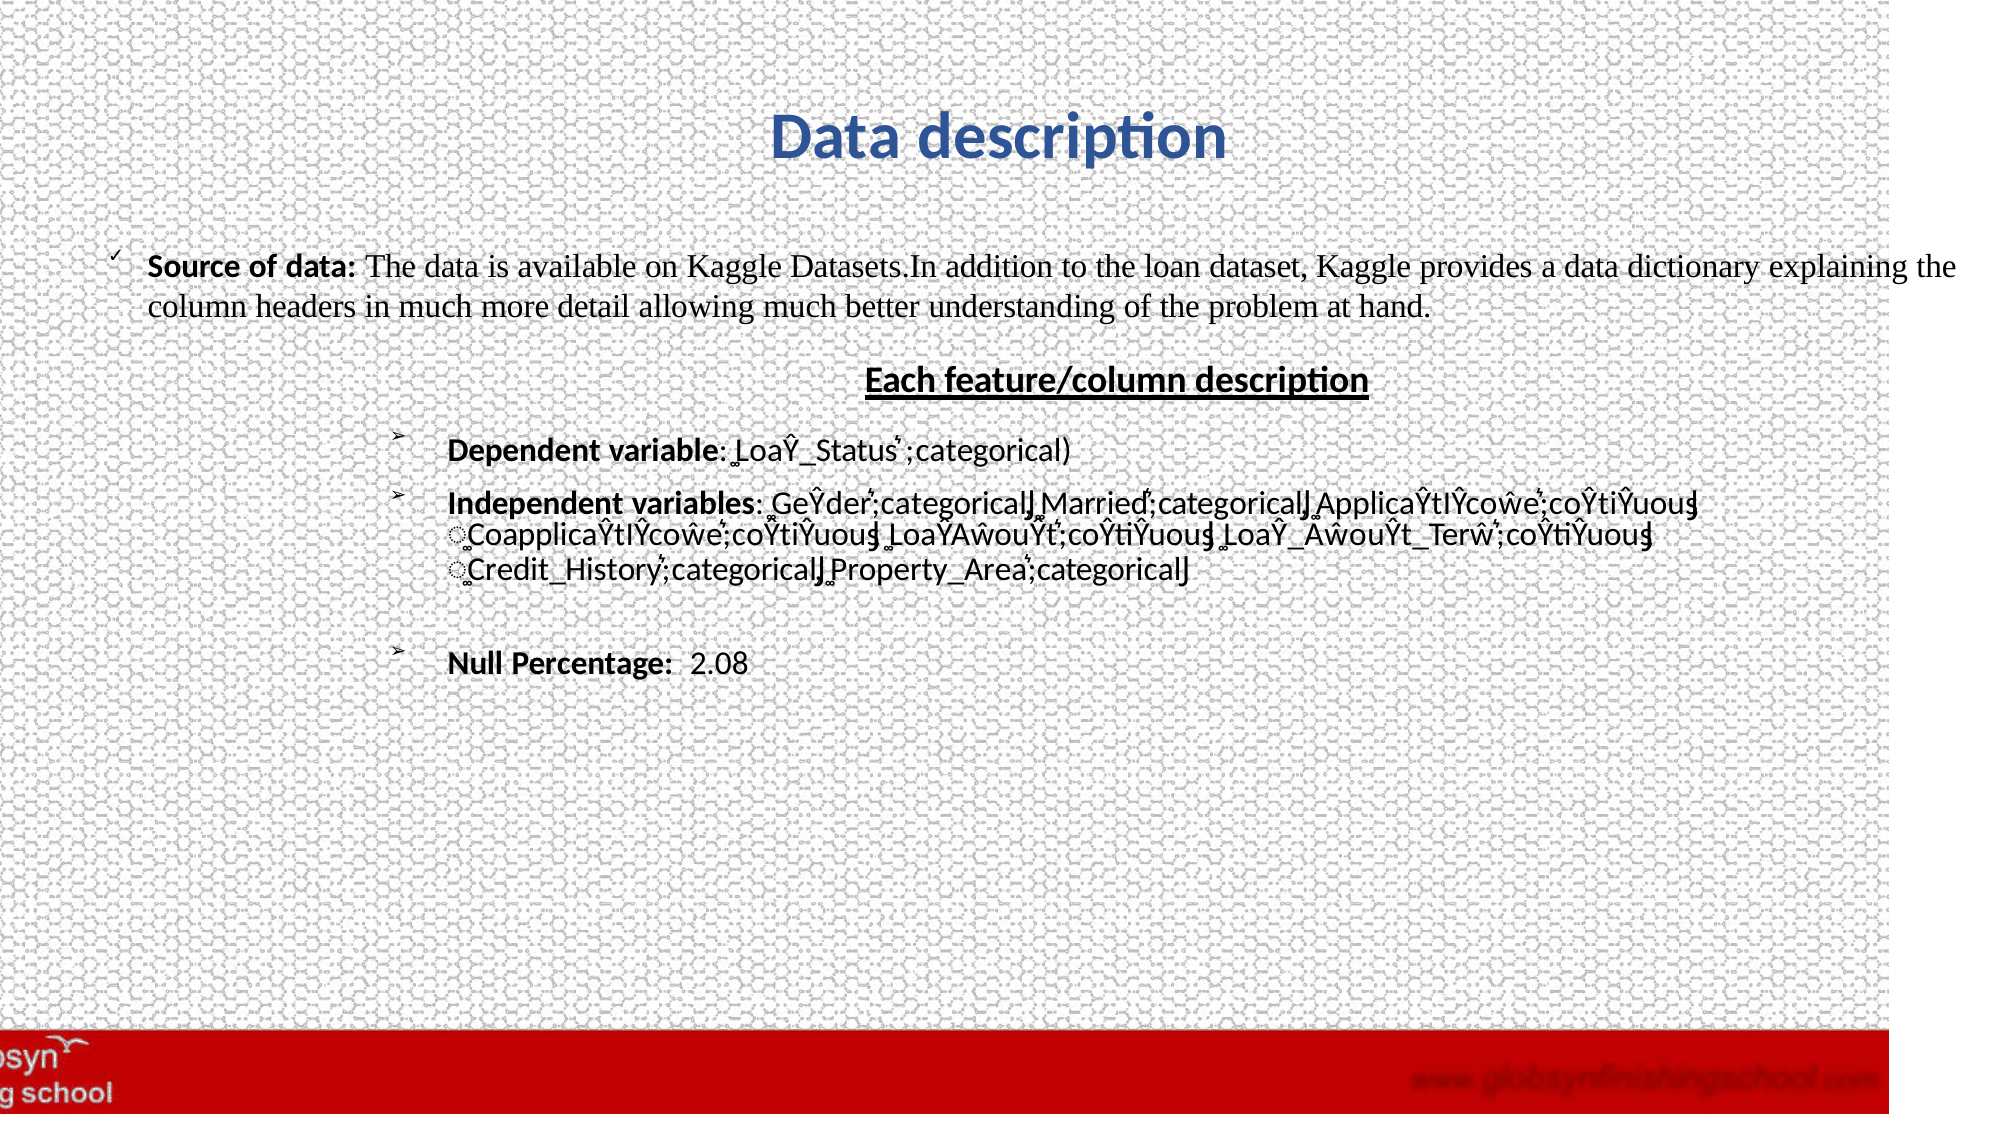

# Data description
✓
Source of data: The data is available on Kaggle Datasets.In addition to the loan dataset, Kaggle provides a data dictionary explaining the column headers in much more detail allowing much better understanding of the problem at hand.
Each feature/column description
Dependent variable: ͚LoaŶ_Status͛ ;categorical)
Independent variables: ͚GeŶder͛;categoricalͿ, ͚Married͛;categoricalͿ, ͚ApplicaŶtIŶcoŵe͛;coŶtiŶuousͿ,
͚CoapplicaŶtIŶcoŵe͛;coŶtiŶuousͿ, ͚LoaŶAŵouŶt͛;coŶtiŶuousͿ, ͚LoaŶ_AŵouŶt_Terŵ͛;coŶtiŶuousͿ,
͚Credit_History͛;categoricalͿ, ͚Property_Area͛;categoricalͿ
➢
➢
➢
Null Percentage:  2.08